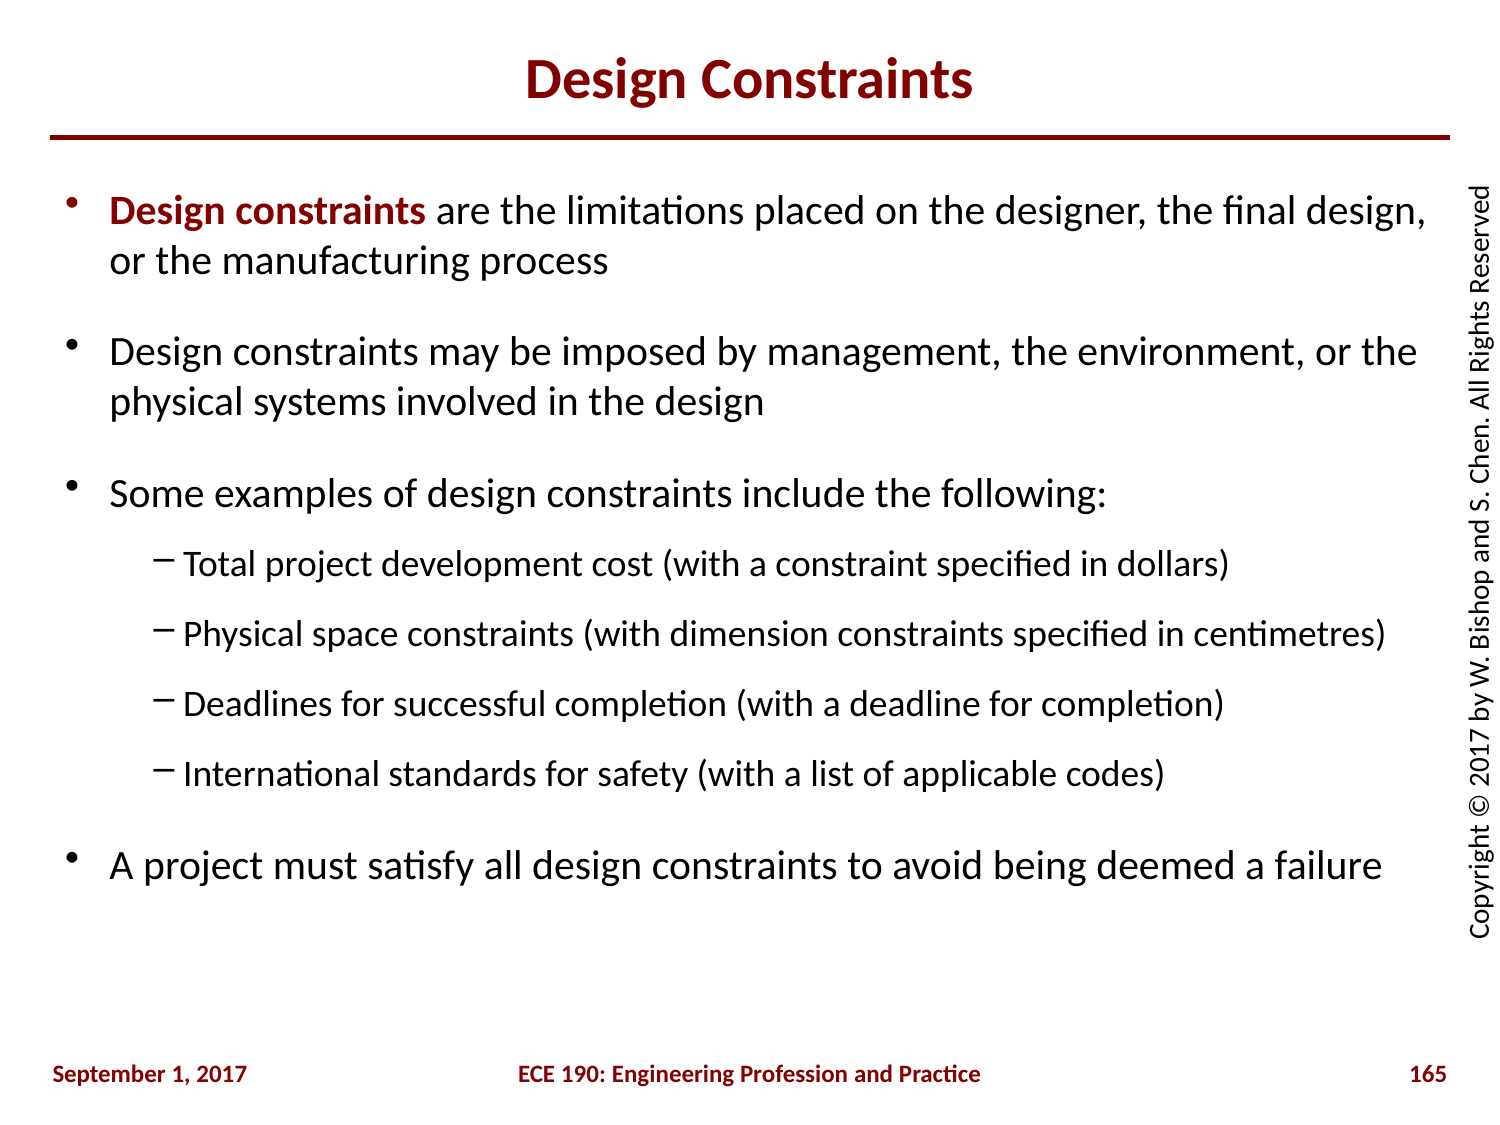

# Design Constraints
Design constraints are the limitations placed on the designer, the final design, or the manufacturing process
Design constraints may be imposed by management, the environment, or the physical systems involved in the design
Some examples of design constraints include the following:
Total project development cost (with a constraint specified in dollars)
Physical space constraints (with dimension constraints specified in centimetres)
Deadlines for successful completion (with a deadline for completion)
International standards for safety (with a list of applicable codes)
A project must satisfy all design constraints to avoid being deemed a failure

September 1, 2017
ECE 190: Engineering Profession and Practice
165